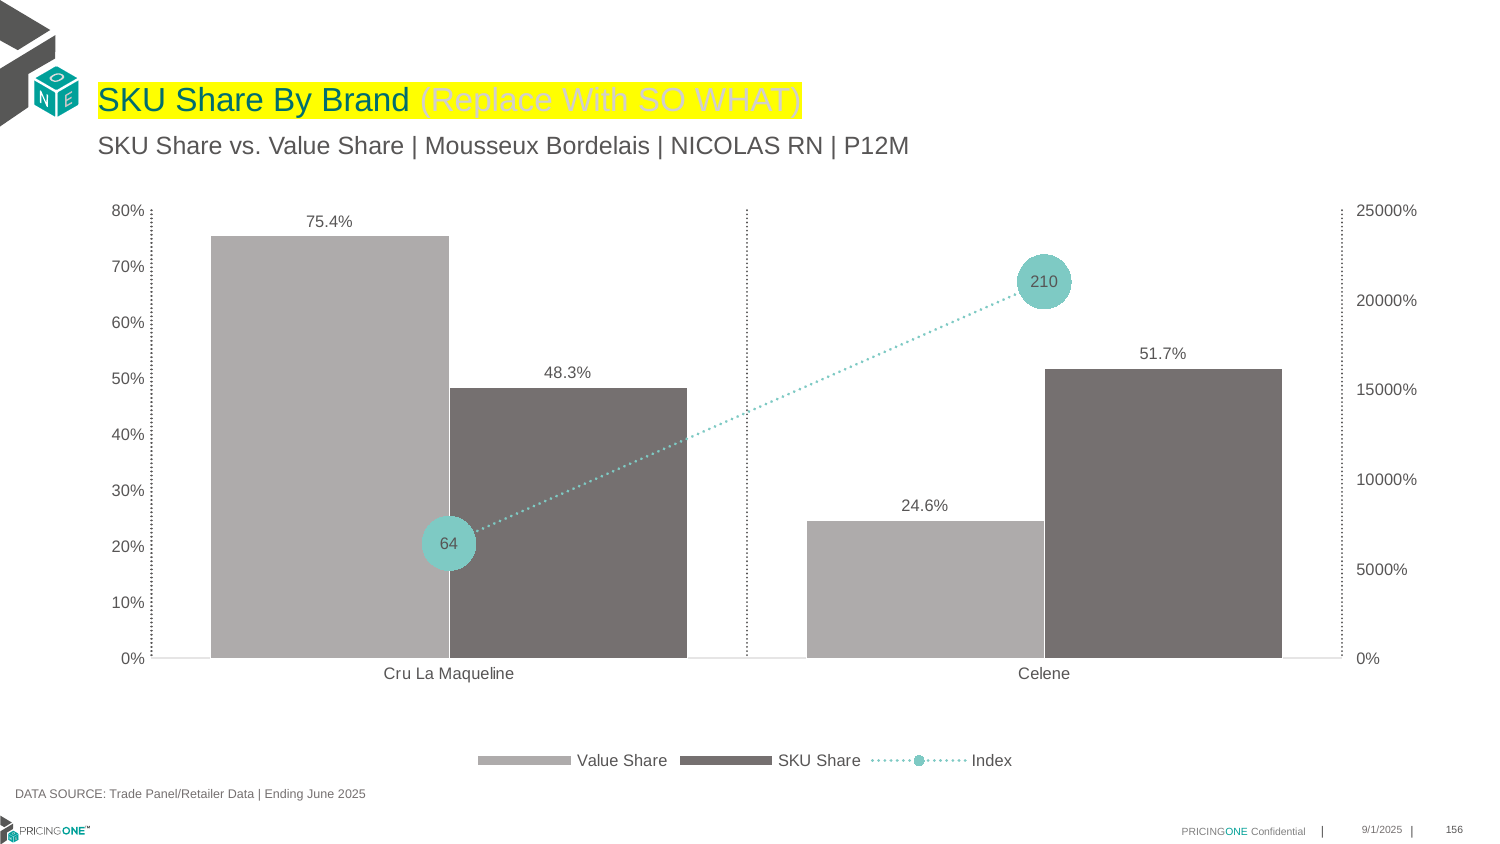

# SKU Share By Brand (Replace With SO WHAT)
SKU Share vs. Value Share | Mousseux Bordelais | NICOLAS RN | P12M

### Chart

| Category | Value Share | SKU Share | Index |
|---|---|---|---|
| Cru La Maqueline | 0.7540069686411149 | 0.48314606741573024 | 64.07713555837088 |
| Celene | 0.245993031358885 | 0.5168539325842696 | 210.1091765604609 |
DATA SOURCE: Trade Panel/Retailer Data | Ending June 2025

9/1/2025
156